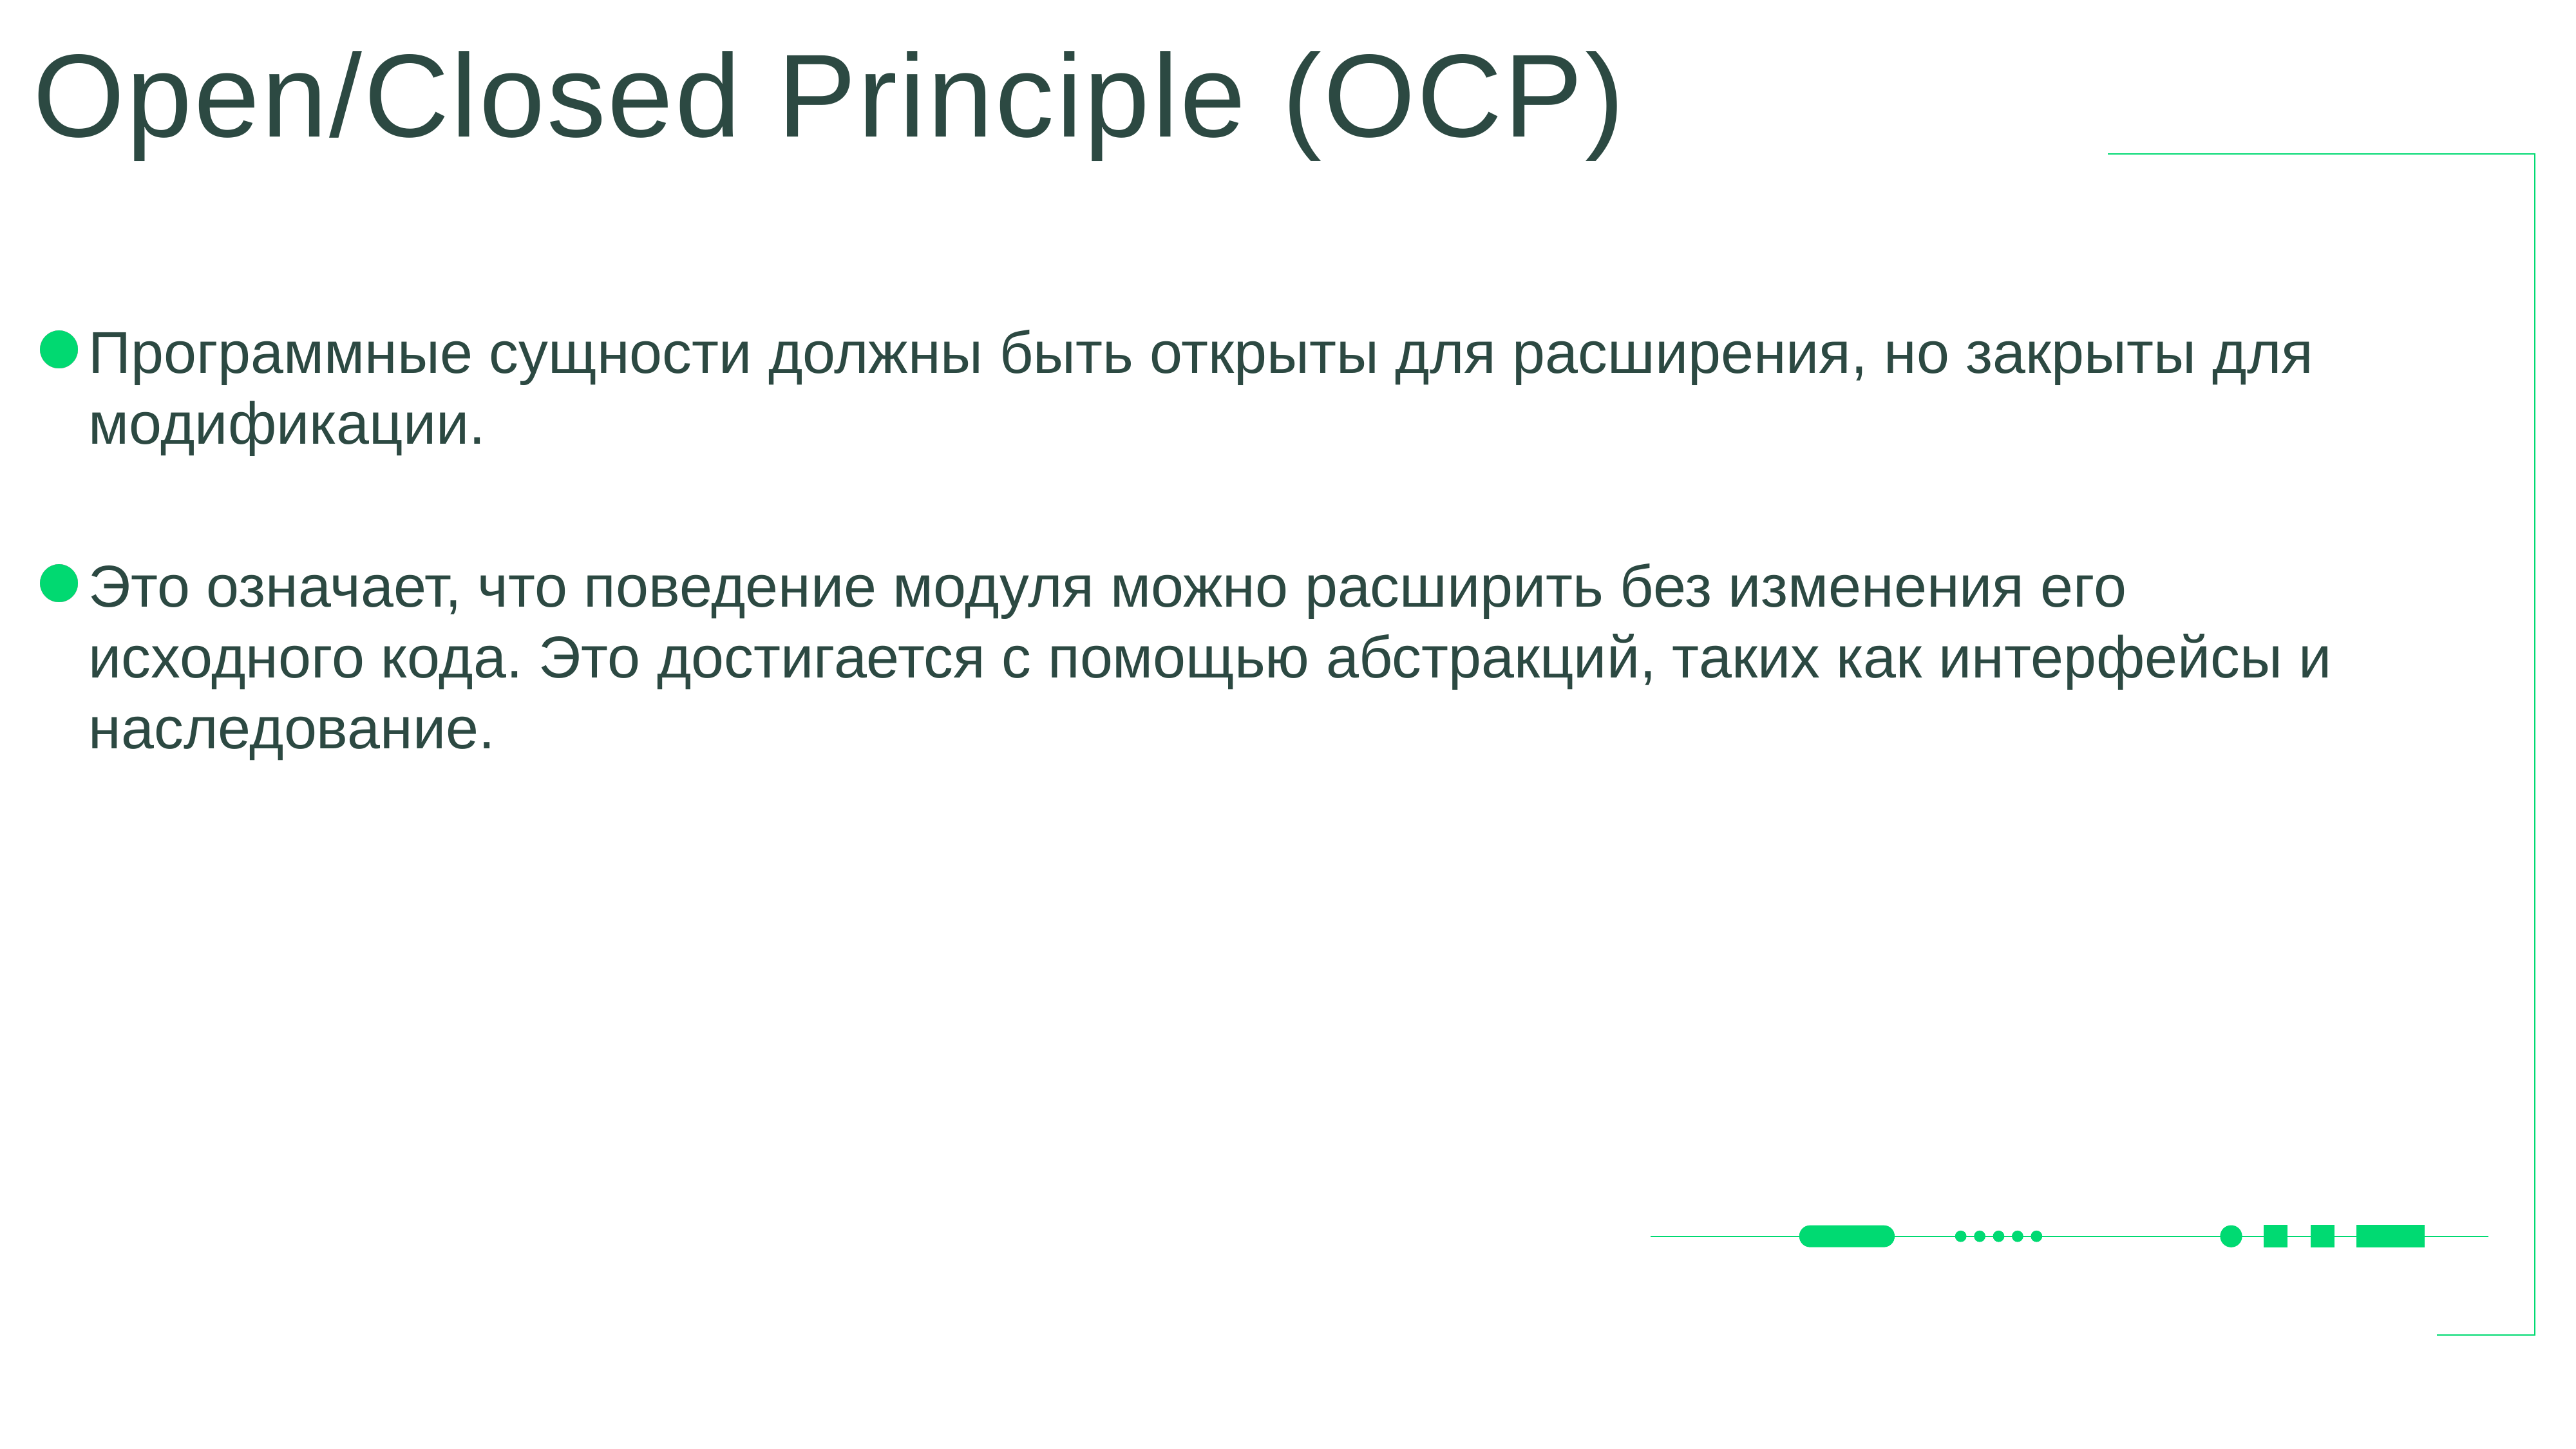

# Open/Closed Principle (OCP)

Программные сущности должны быть открыты для расширения, но закрыты для модификации.

Это означает, что поведение модуля можно расширить без изменения его исходного кода. Это достигается с помощью абстракций, таких как интерфейсы и наследование.